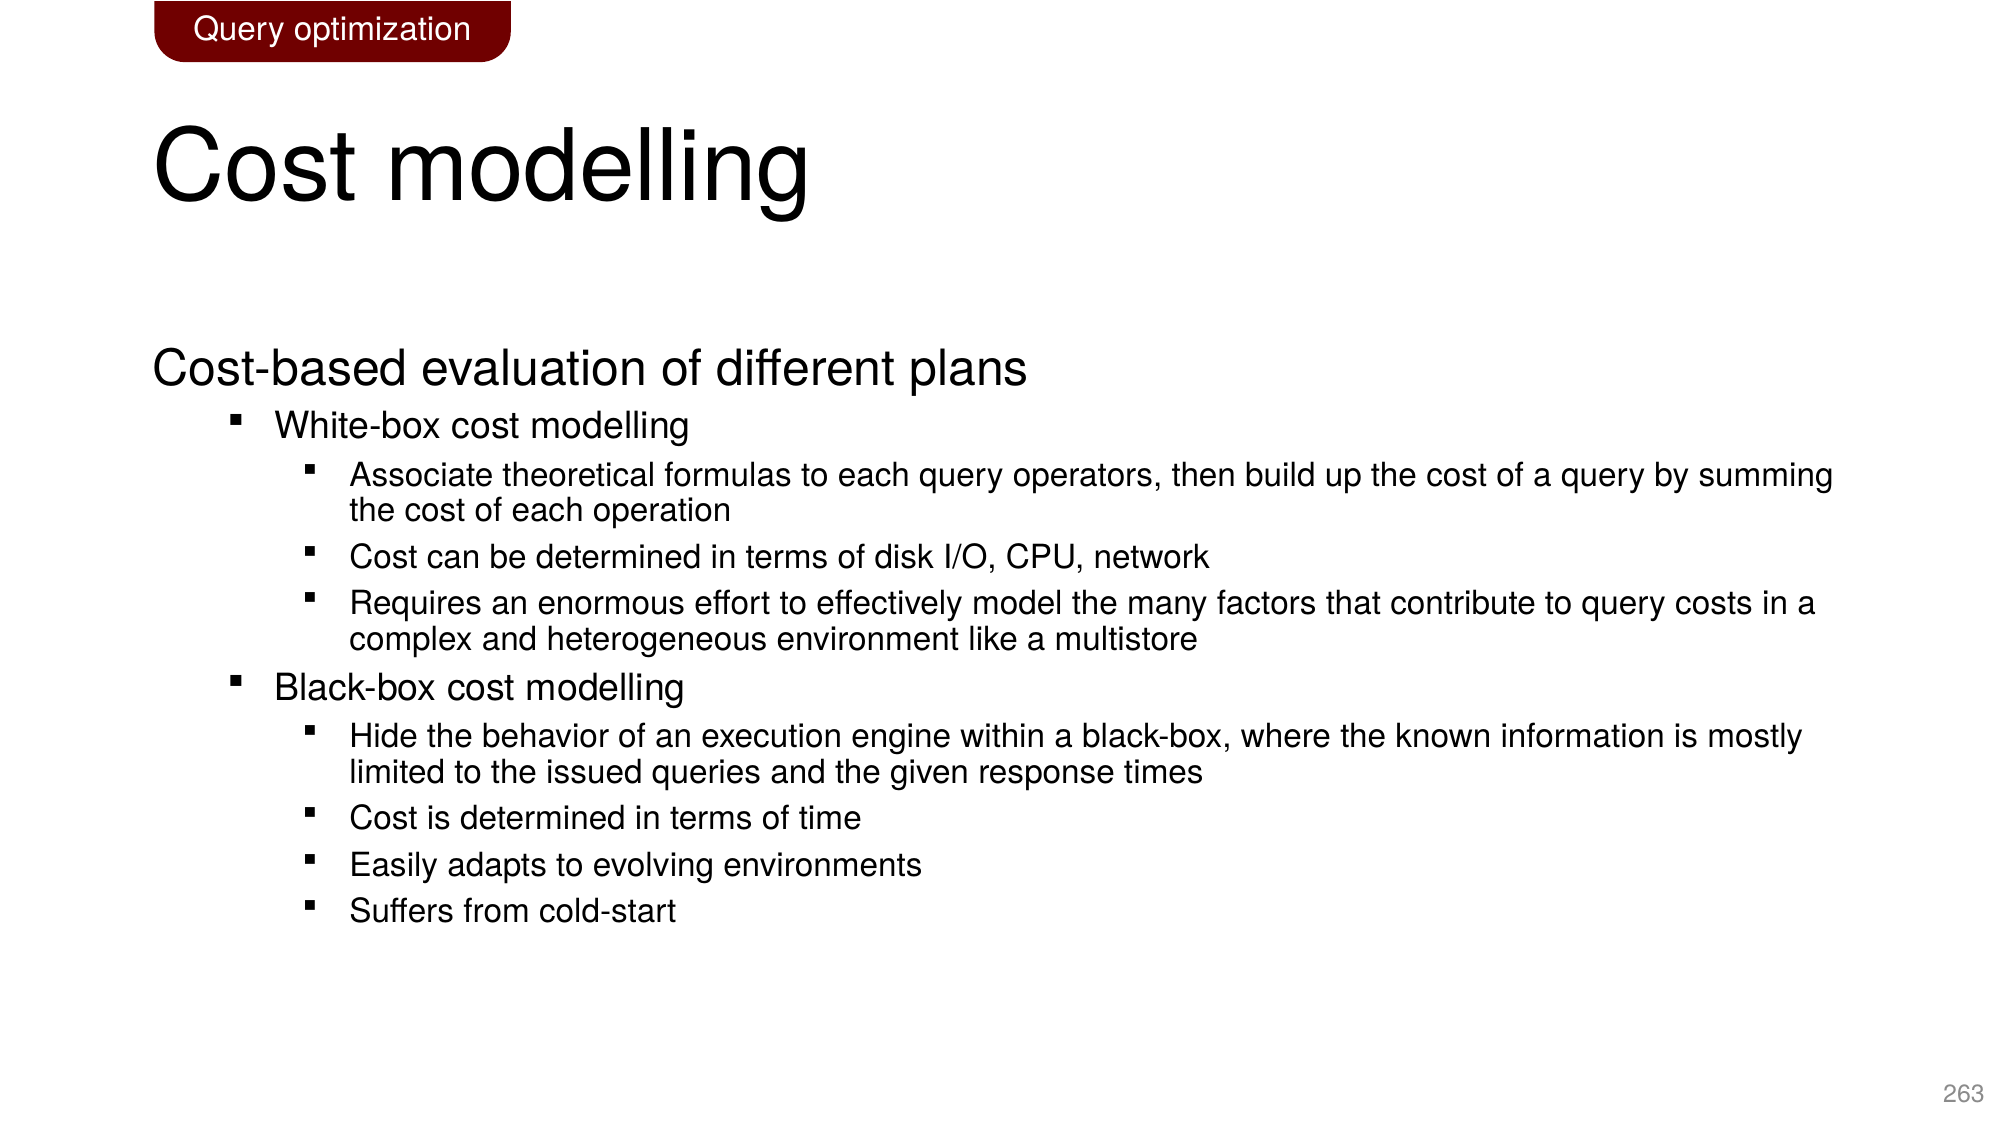

Query optimization
# Cost modelling
Cost-based evaluation of different plans
White-box cost modelling
Associate theoretical formulas to each query operators, then build up the cost of a query by summing the cost of each operation
Cost can be determined in terms of disk I/O, CPU, network
Requires an enormous effort to effectively model the many factors that contribute to query costs in a complex and heterogeneous environment like a multistore
Black-box cost modelling
Hide the behavior of an execution engine within a black-box, where the known information is mostly limited to the issued queries and the given response times
Cost is determined in terms of time
Easily adapts to evolving environments
Suffers from cold-start
263